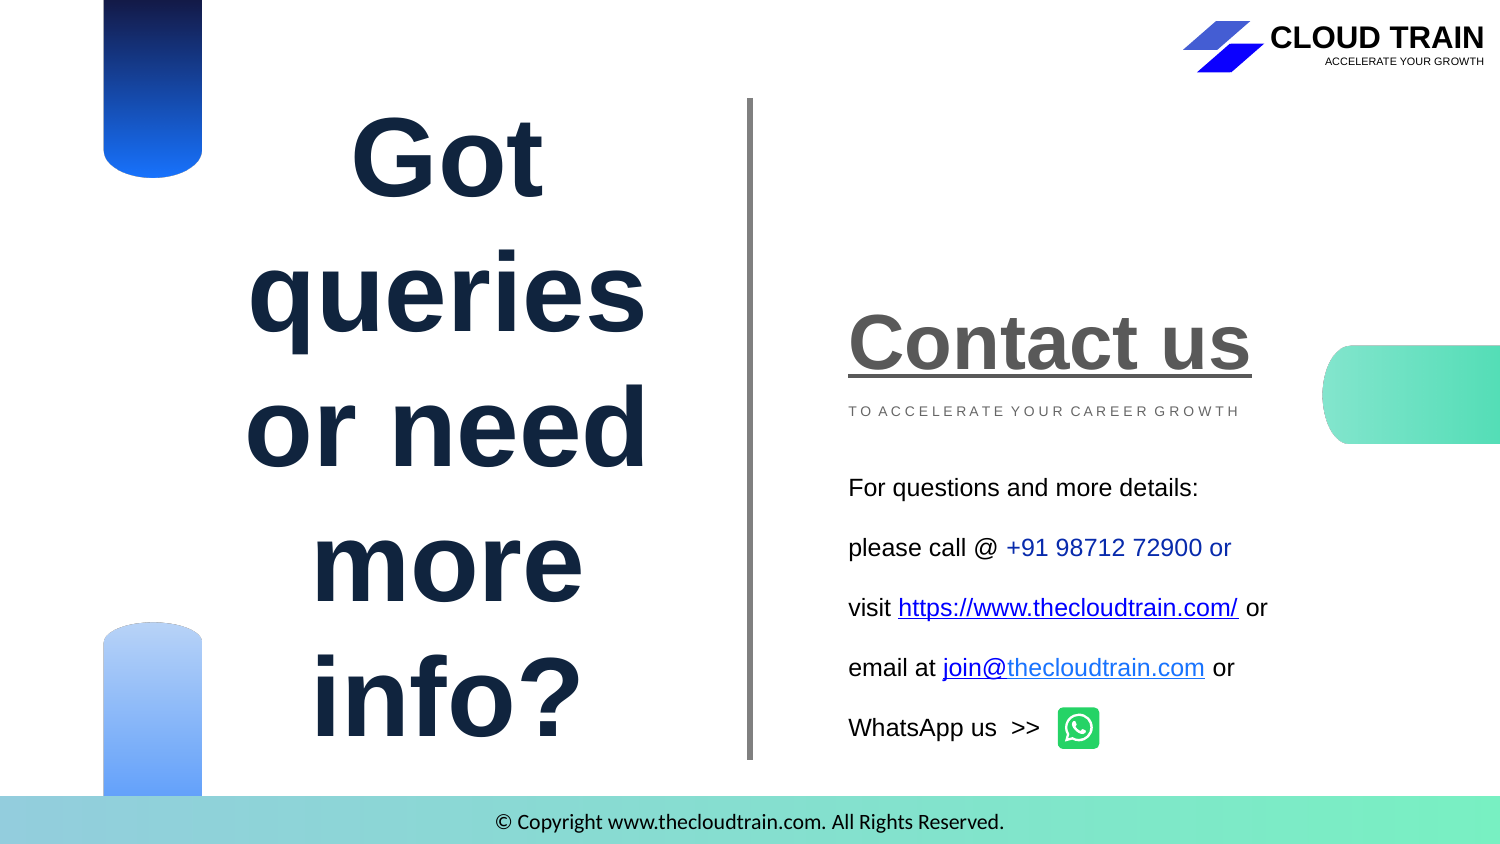

Got queries or need more info?
Contact us

T O  A C C E L E R A T E  Y O U R  C A R E E R  G R O W T H

For questions and more details:

please call @ +91 98712 72900 or

visit https://www.thecloudtrain.com/ or

email at join@thecloudtrain.com or

WhatsApp us  >>